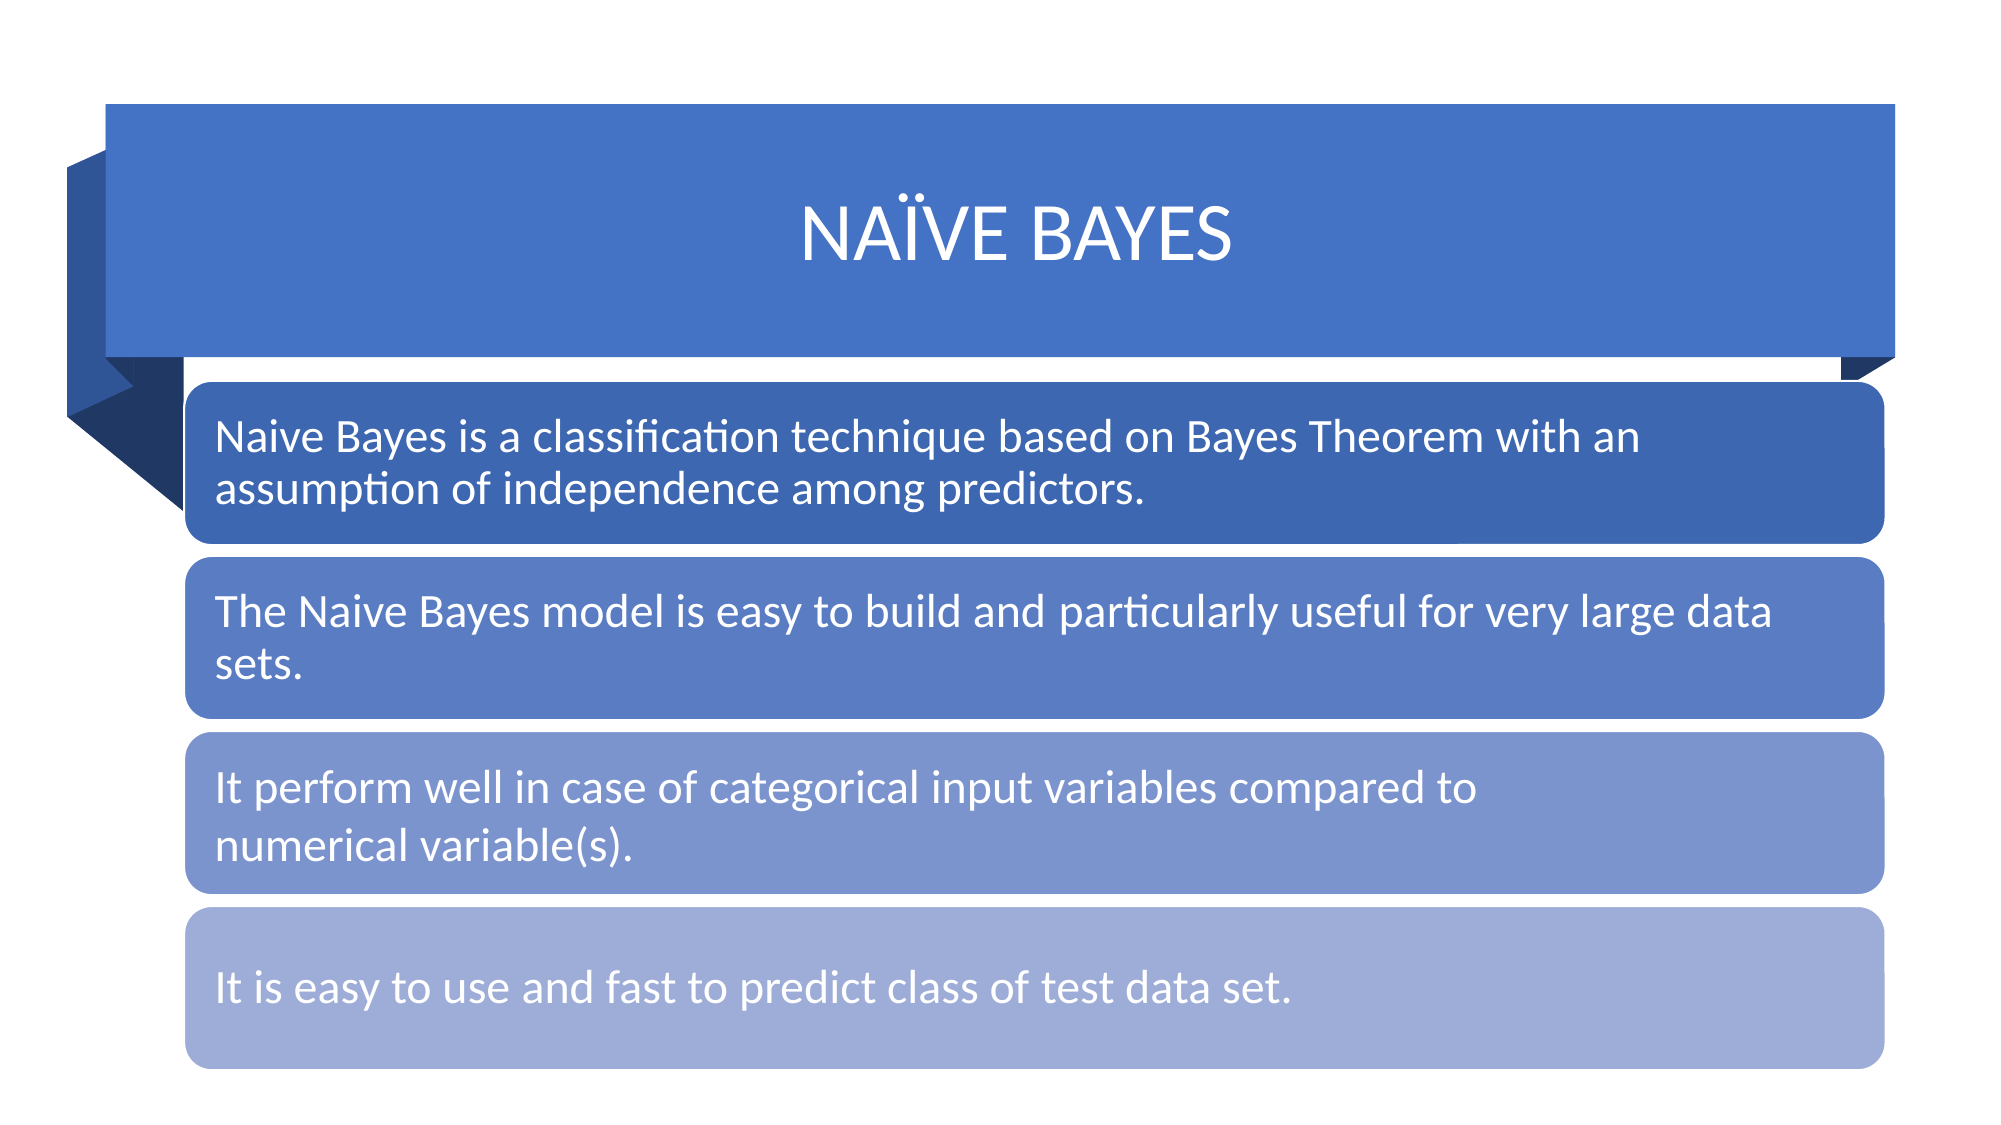

# NAÏVE BAYES
Naive Bayes is a classification technique based on Bayes Theorem with an assumption of independence among predictors.
The Naive Bayes model is easy to build and particularly useful for very large data sets.
It perform well in case of categorical input variables compared to numerical variable(s).
It is easy to use and fast to predict class of test data set.